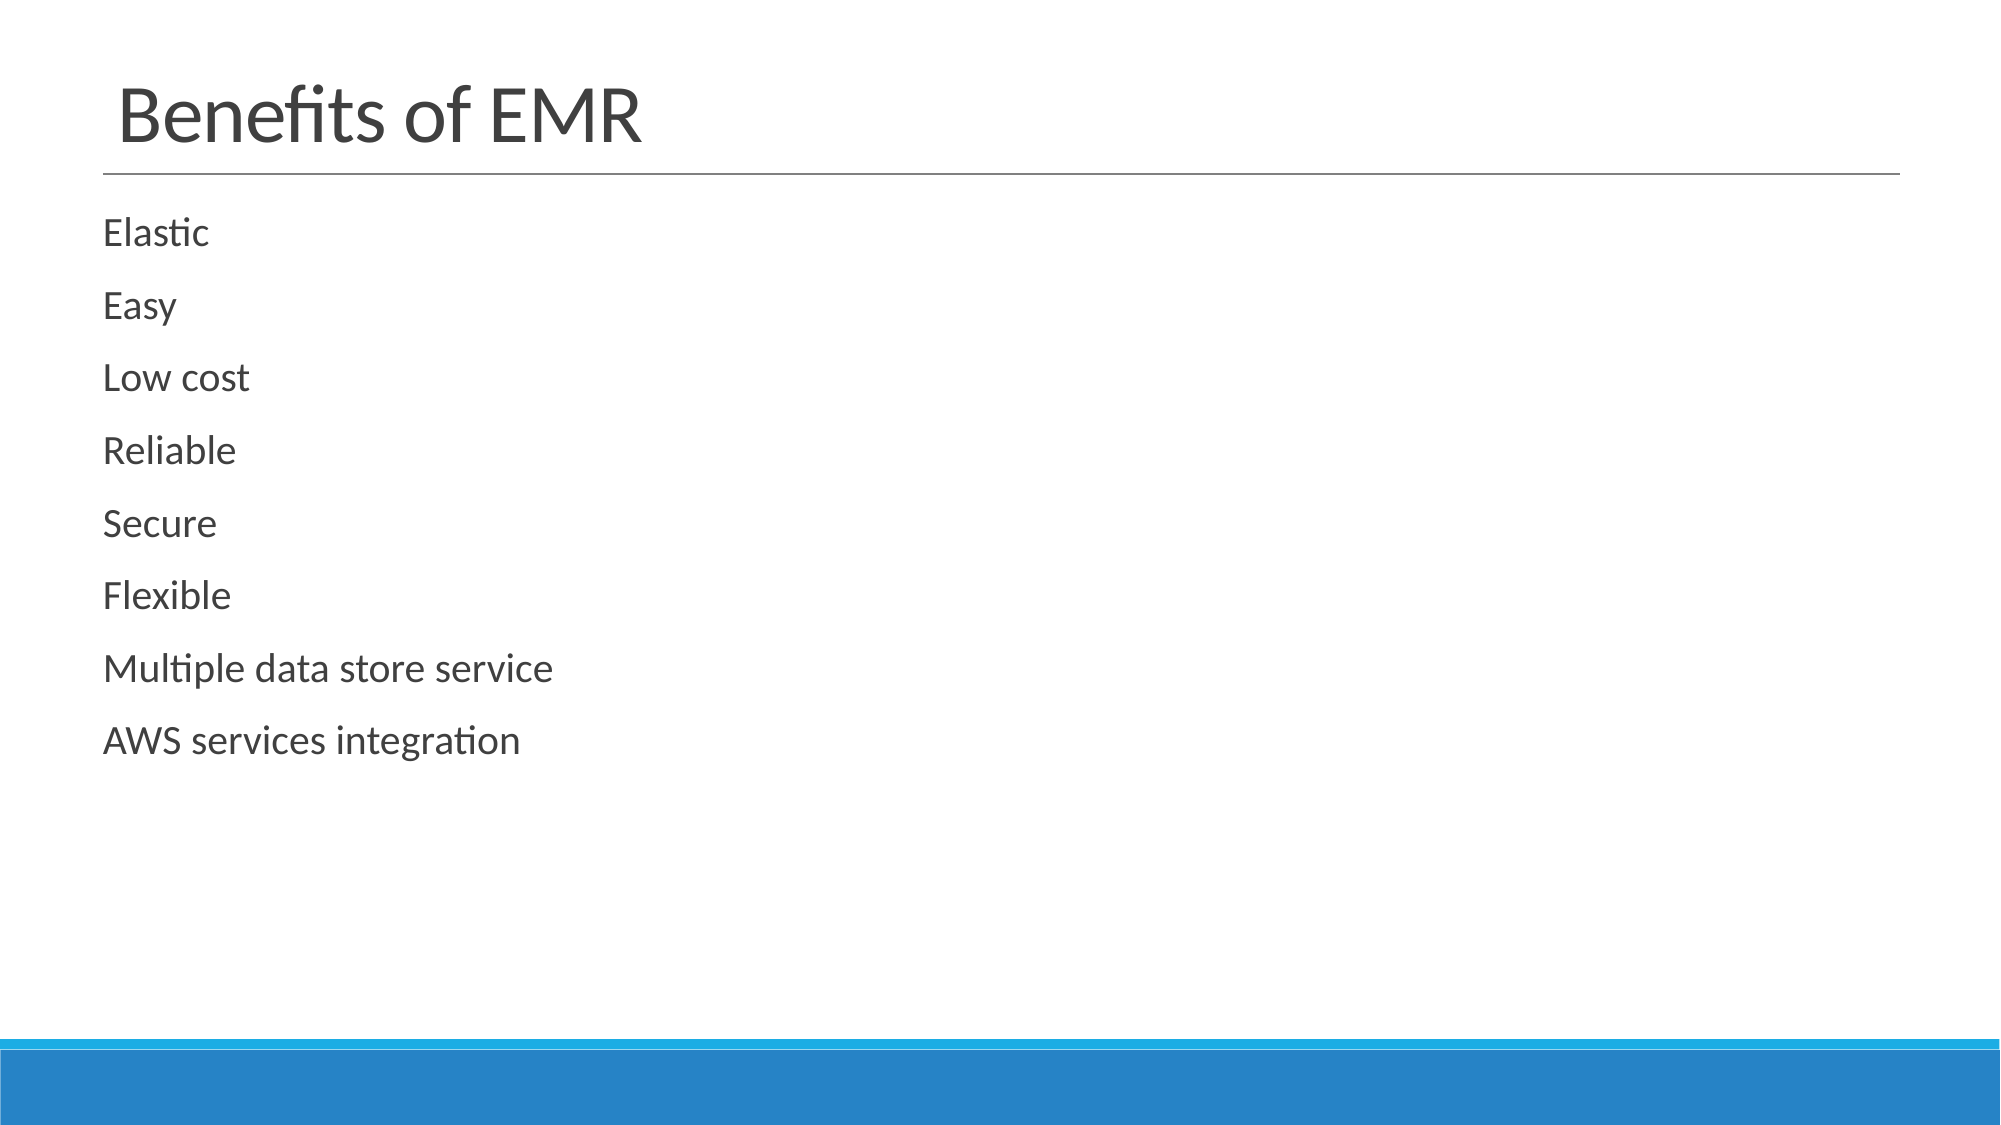

# Benefits of EMR
Elastic
Easy
Low cost
Reliable
Secure
Flexible
Multiple data store service
AWS services integration